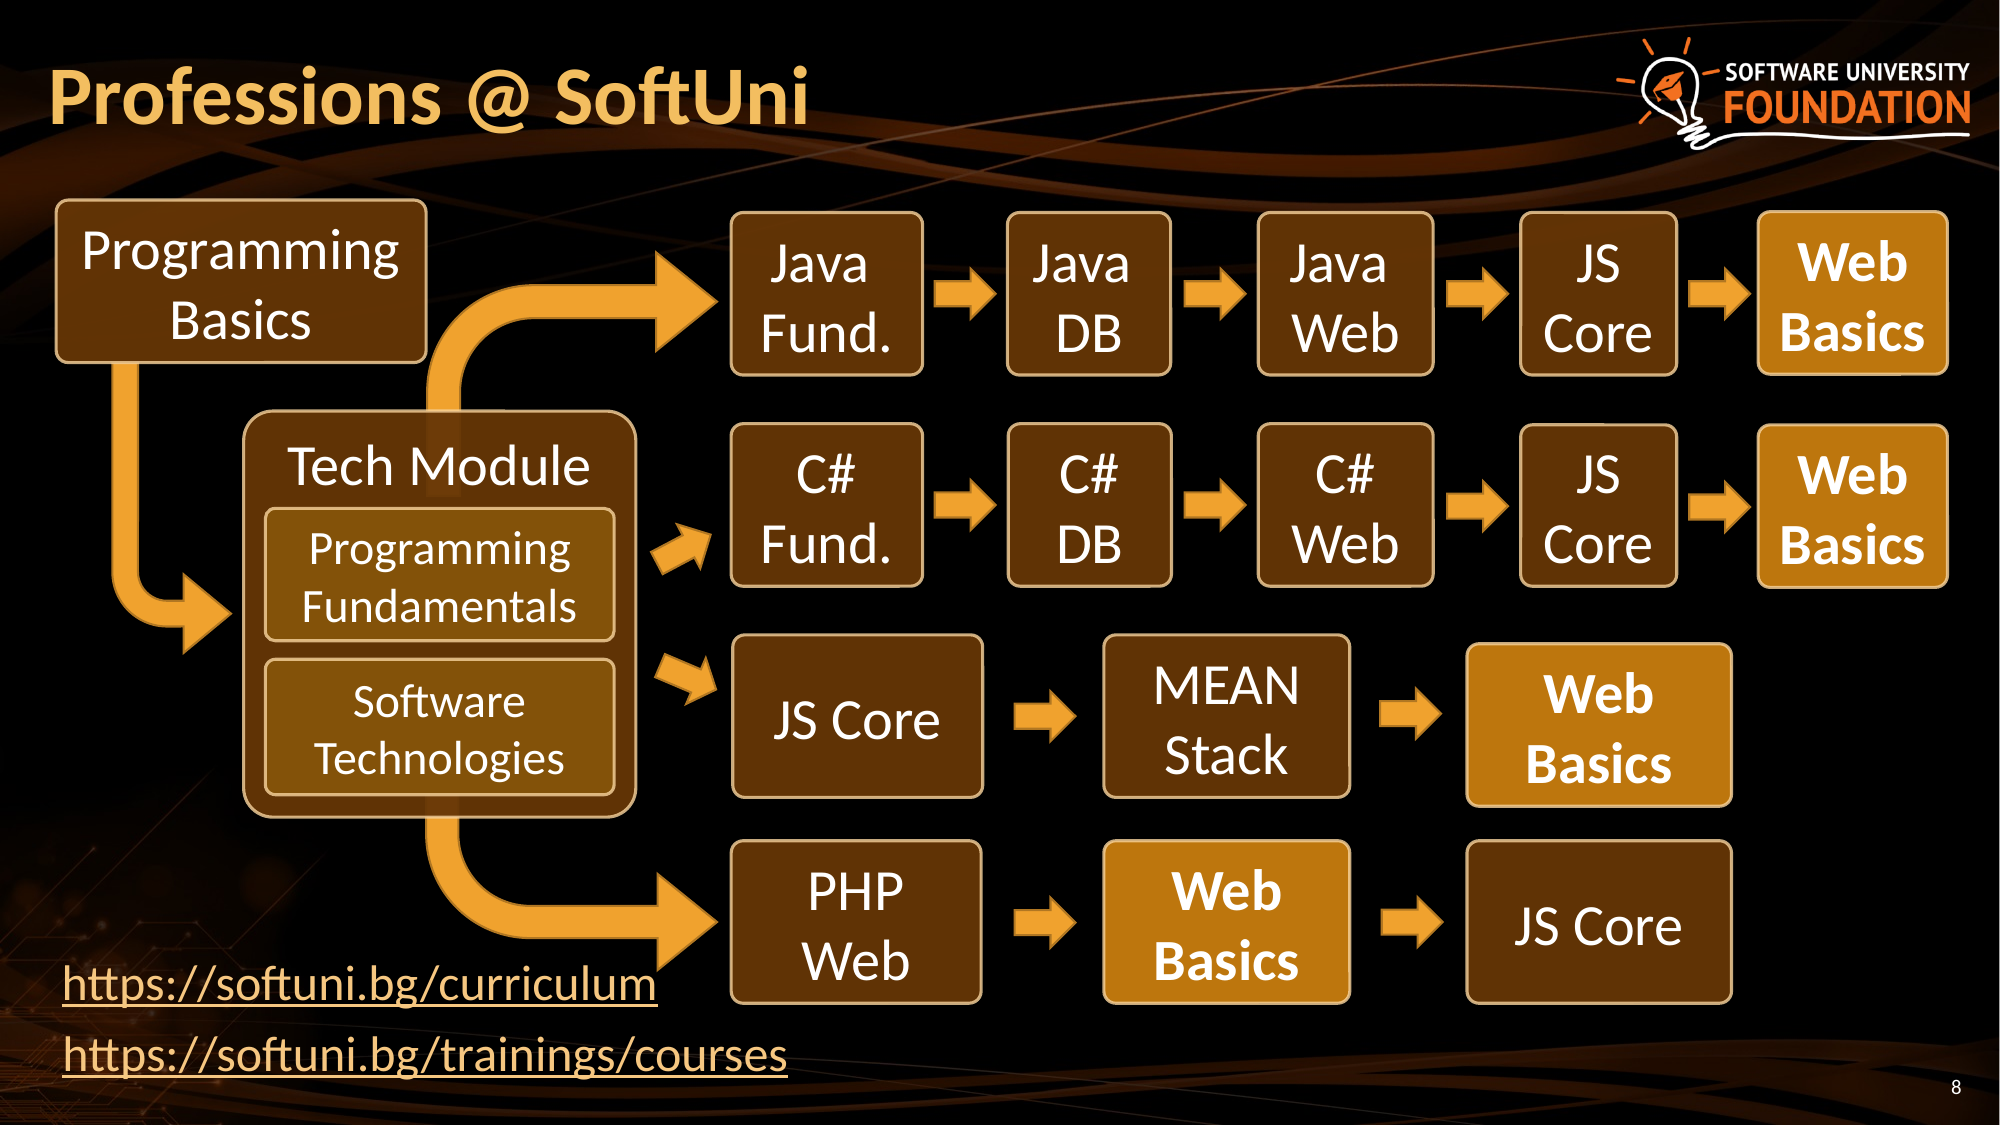

# Professions @ SoftUni
Programming
Basics
Web
Basics
Java
Fund.
Java
DB
Java
Web
JS Core

Tech Module
C#
Fund.
C#
DB
C#
Web
JS Core
Web
Basics

Programming Fundamentals

JS Core
MEAN
Stack
Web
Basics

Software Technologies

PHP
Web
Web
Basics
JS Core

https://softuni.bg/curriculum
https://softuni.bg/trainings/courses
8